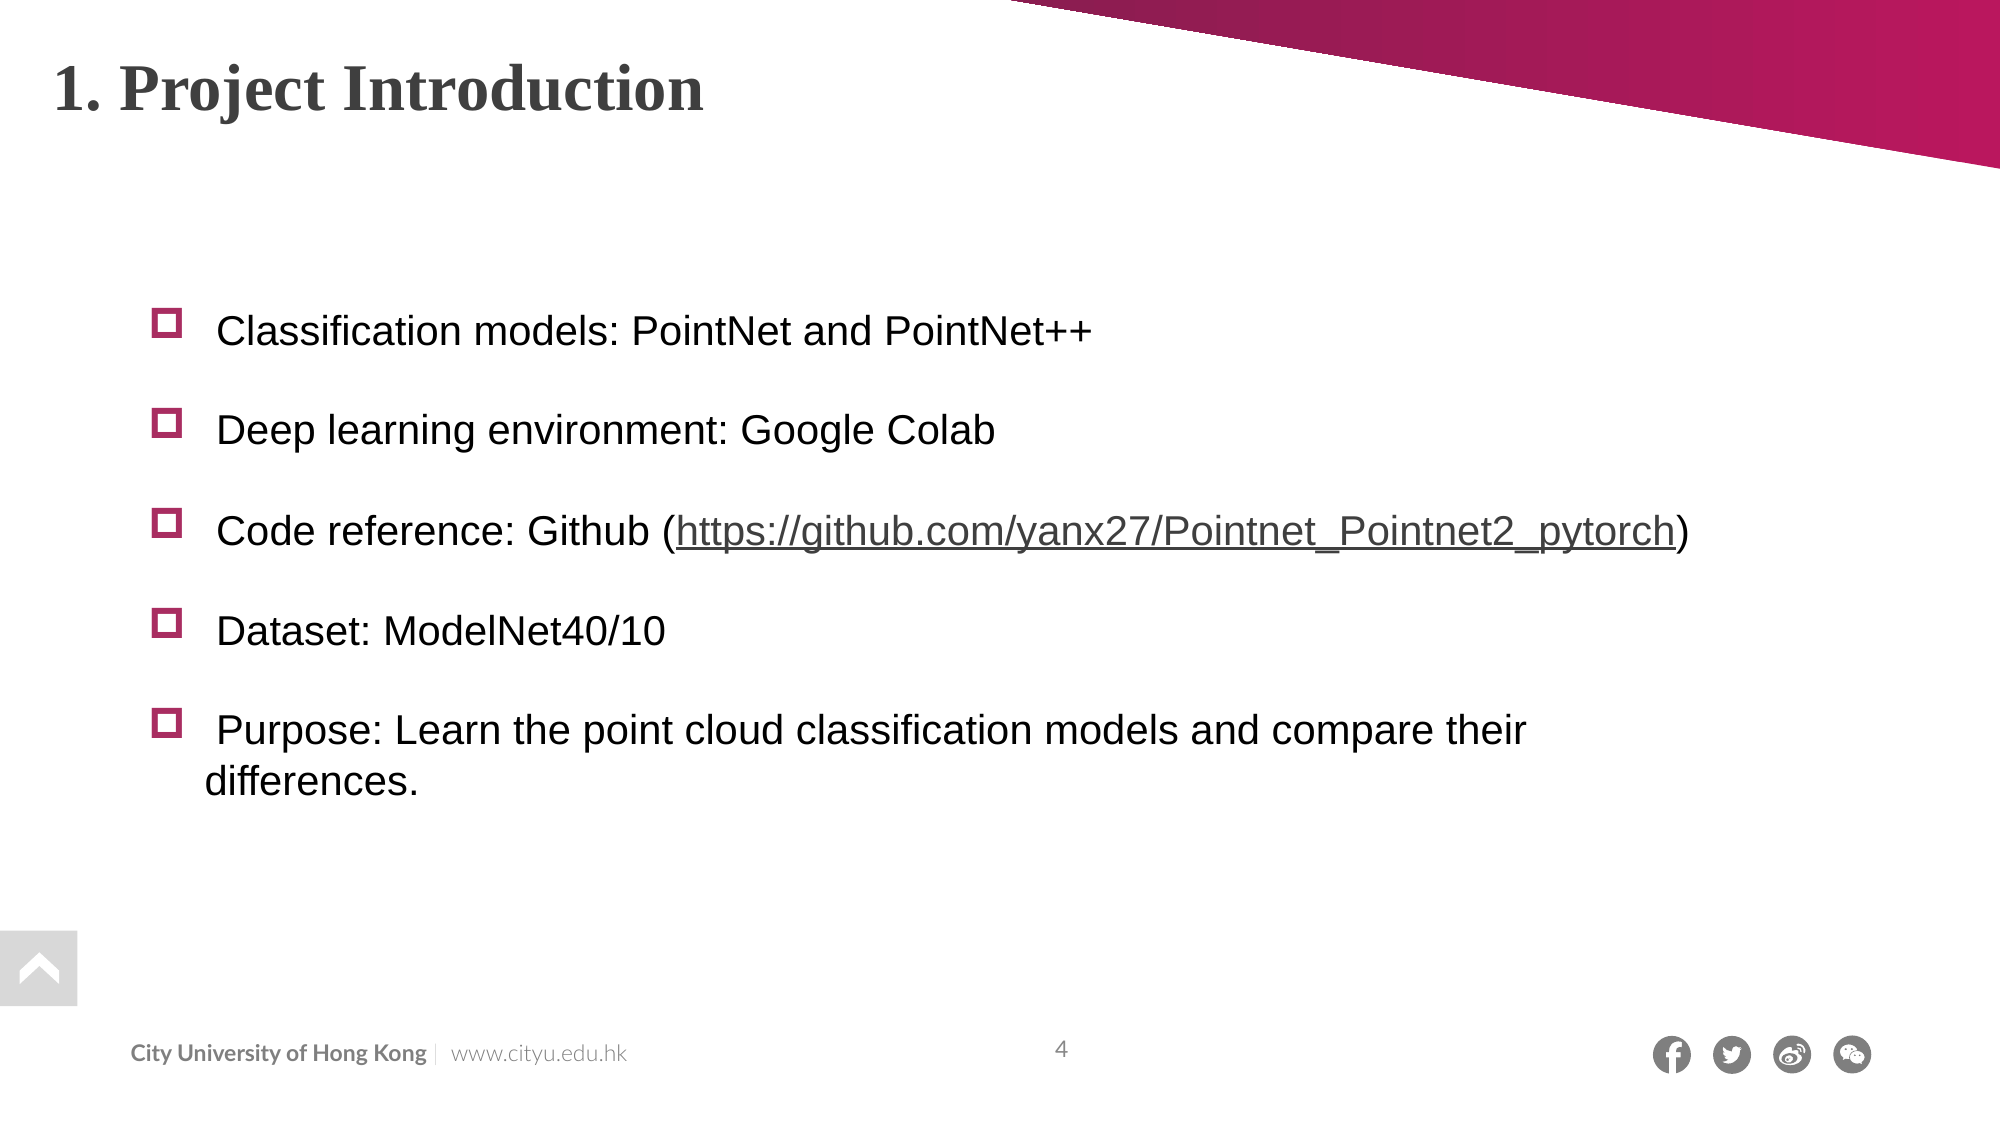

1. Project Introduction
 Classification models: PointNet and PointNet++

 Deep learning environment: Google Colab

 Code reference: Github (https://github.com/yanx27/Pointnet_Pointnet2_pytorch)

 Dataset: ModelNet40/10

 Purpose: Learn the point cloud classification models and compare their differences.
4